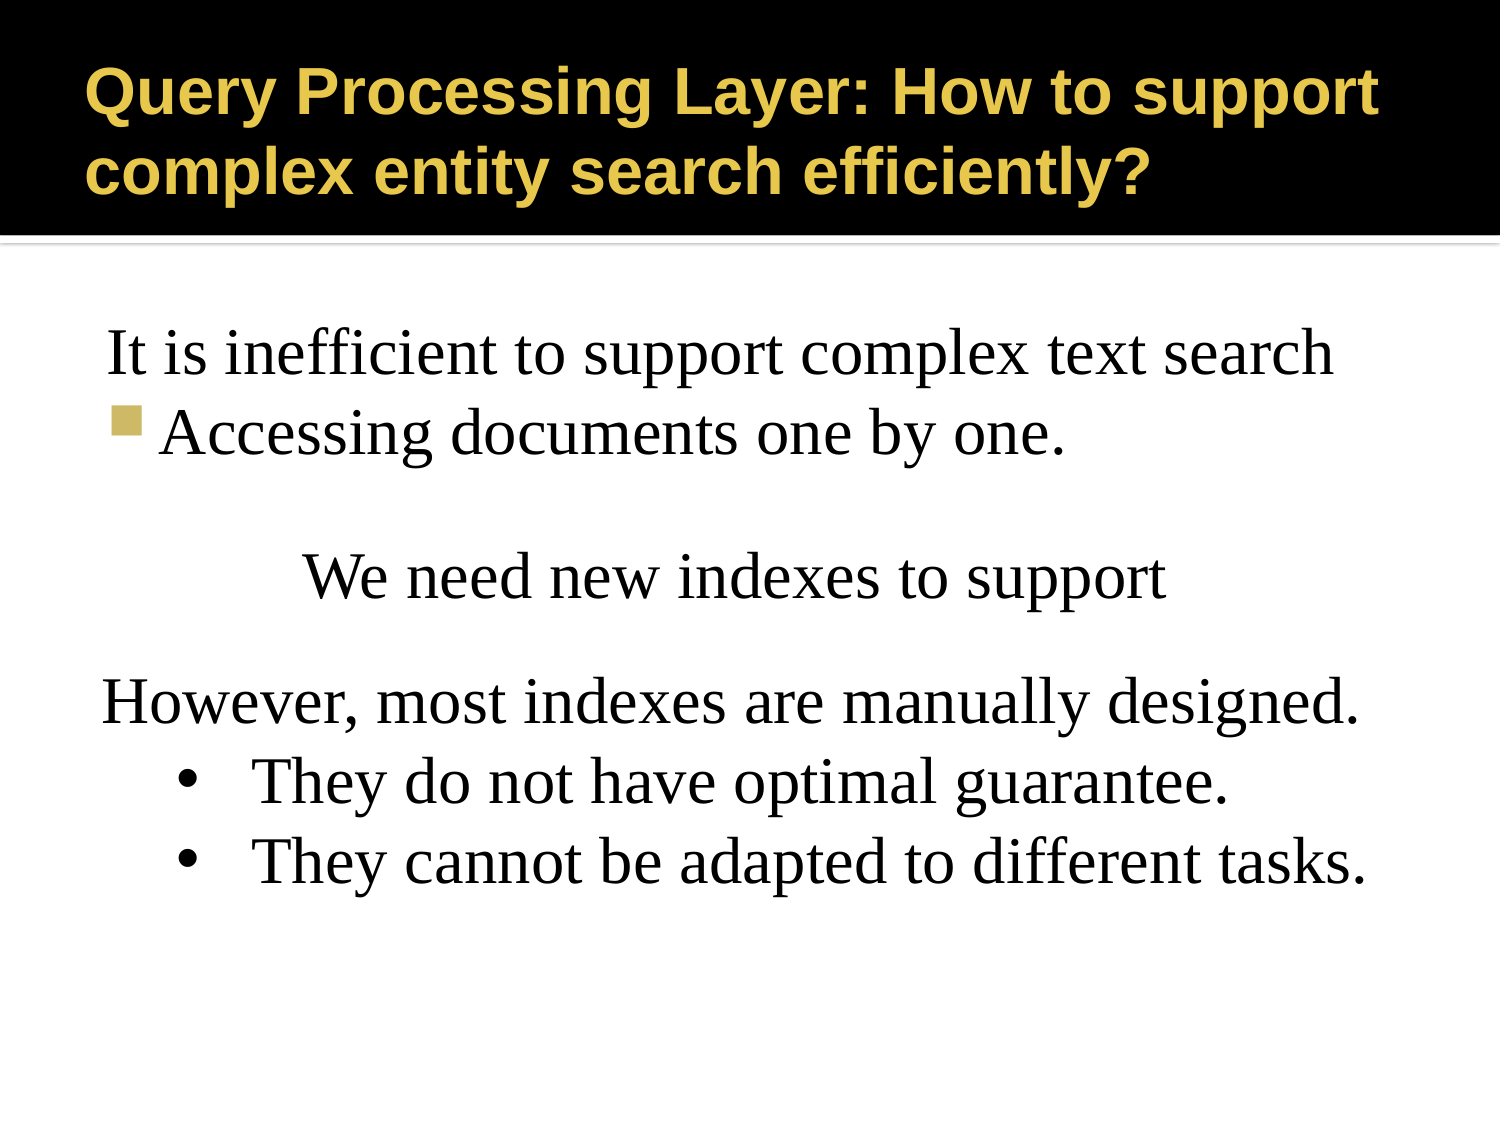

# Query Processing Layer: How to support complex entity search efficiently?
It is inefficient to support complex text search
Accessing documents one by one.

            We need new indexes to support
However, most indexes are manually designed.
They do not have optimal guarantee.
They cannot be adapted to different tasks.